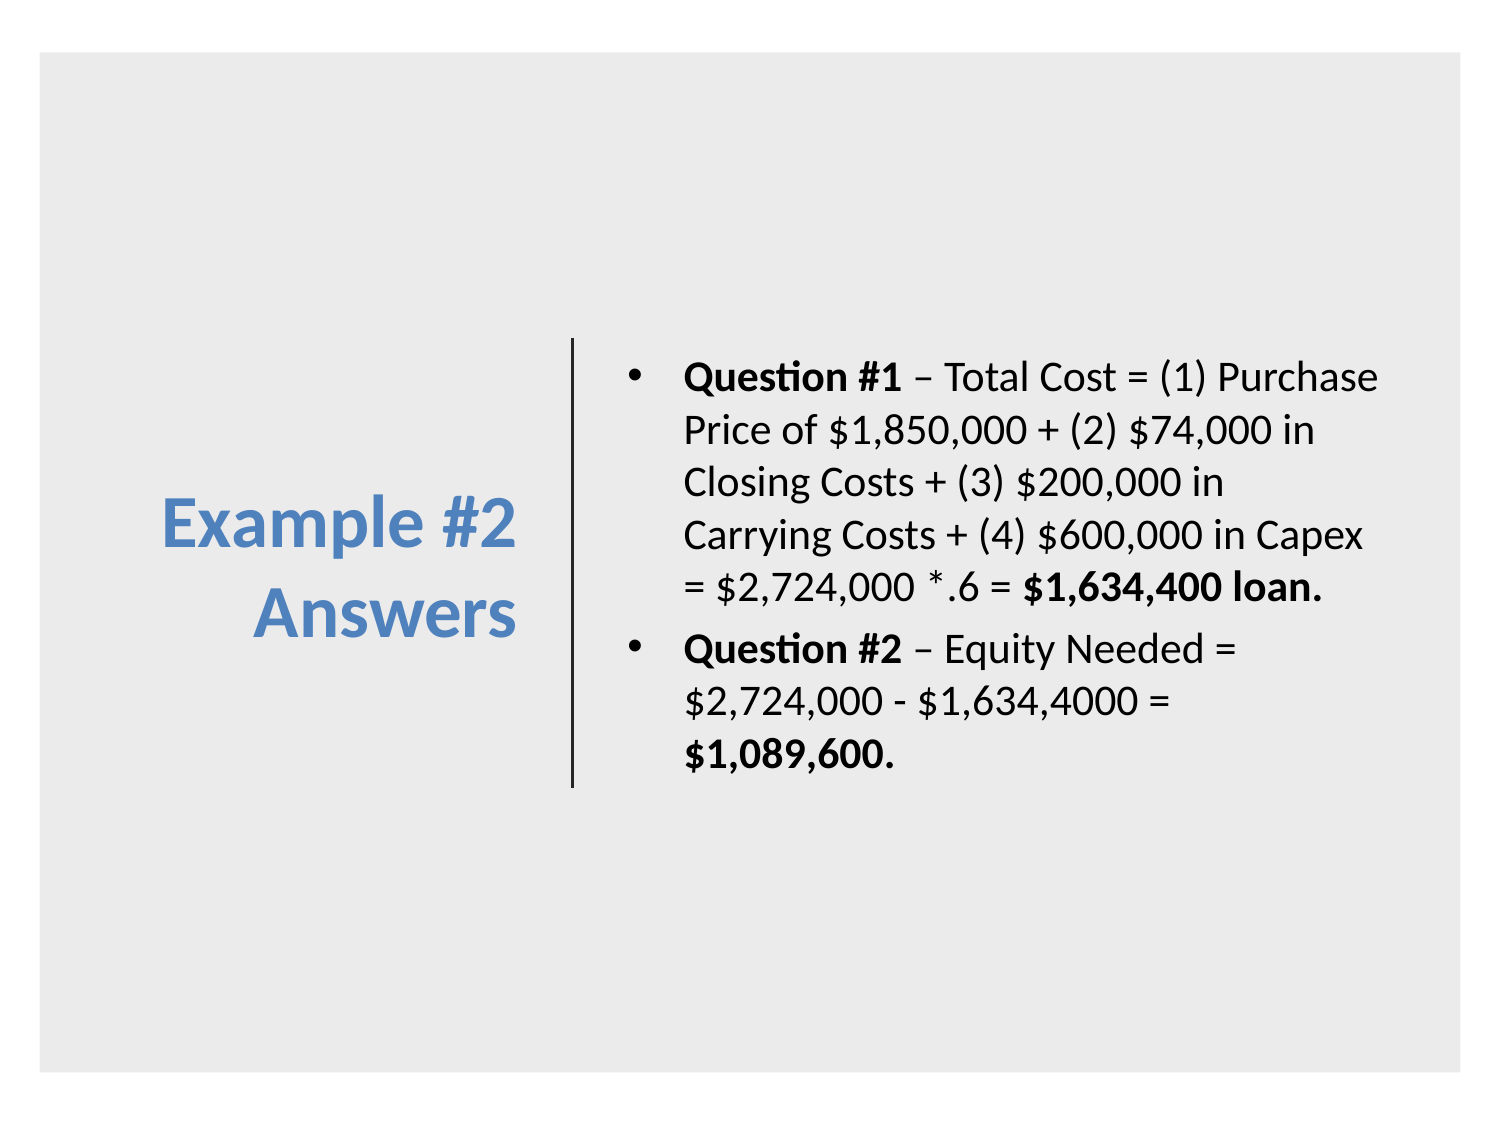

# Example #2 Answers
Question #1 – Total Cost = (1) Purchase Price of $1,850,000 + (2) $74,000 in Closing Costs + (3) $200,000 in Carrying Costs + (4) $600,000 in Capex = $2,724,000 *.6 = $1,634,400 loan.
Question #2 – Equity Needed = $2,724,000 - $1,634,4000 = $1,089,600.